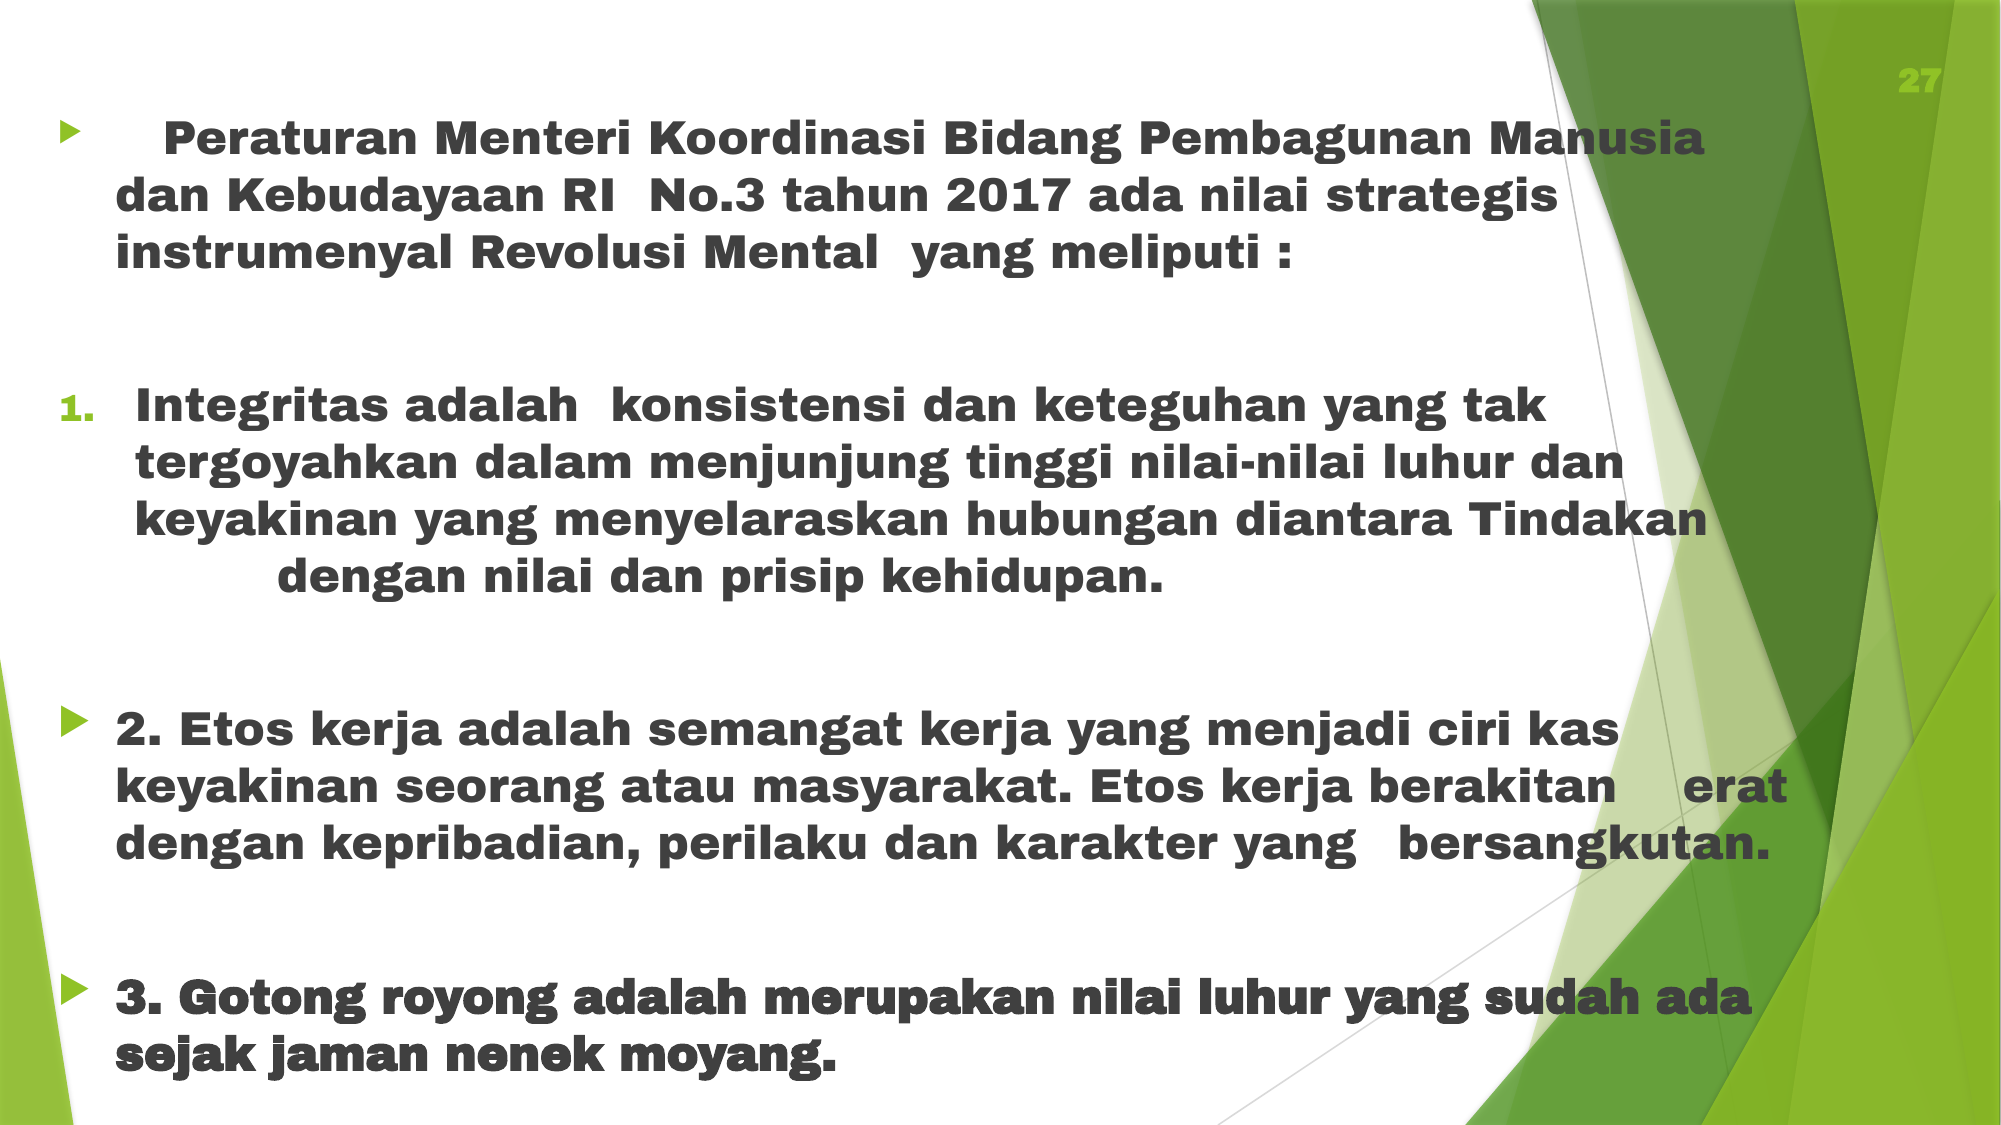

Peraturan Menteri Koordinasi Bidang Pembagunan Manusia 	dan Kebudayaan RI  No.3 tahun 2017 ada nilai strategis instrumenyal Revolusi Mental  yang meliputi :

Integritas adalah  konsistensi dan keteguhan yang tak 	tergoyahkan dalam menjunjung tinggi nilai-nilai luhur dan 	keyakinan yang menyelaraskan hubungan diantara Tindakan 	dengan nilai dan prisip kehidupan.

2. Etos kerja adalah semangat kerja yang menjadi ciri kas 	keyakinan seorang atau masyarakat. Etos kerja berakitan 	erat dengan kepribadian, perilaku dan karakter yang 	bersangkutan.

3. Gotong royong adalah merupakan nilai luhur yang sudah ada 	sejak jaman nenek moyang.

27